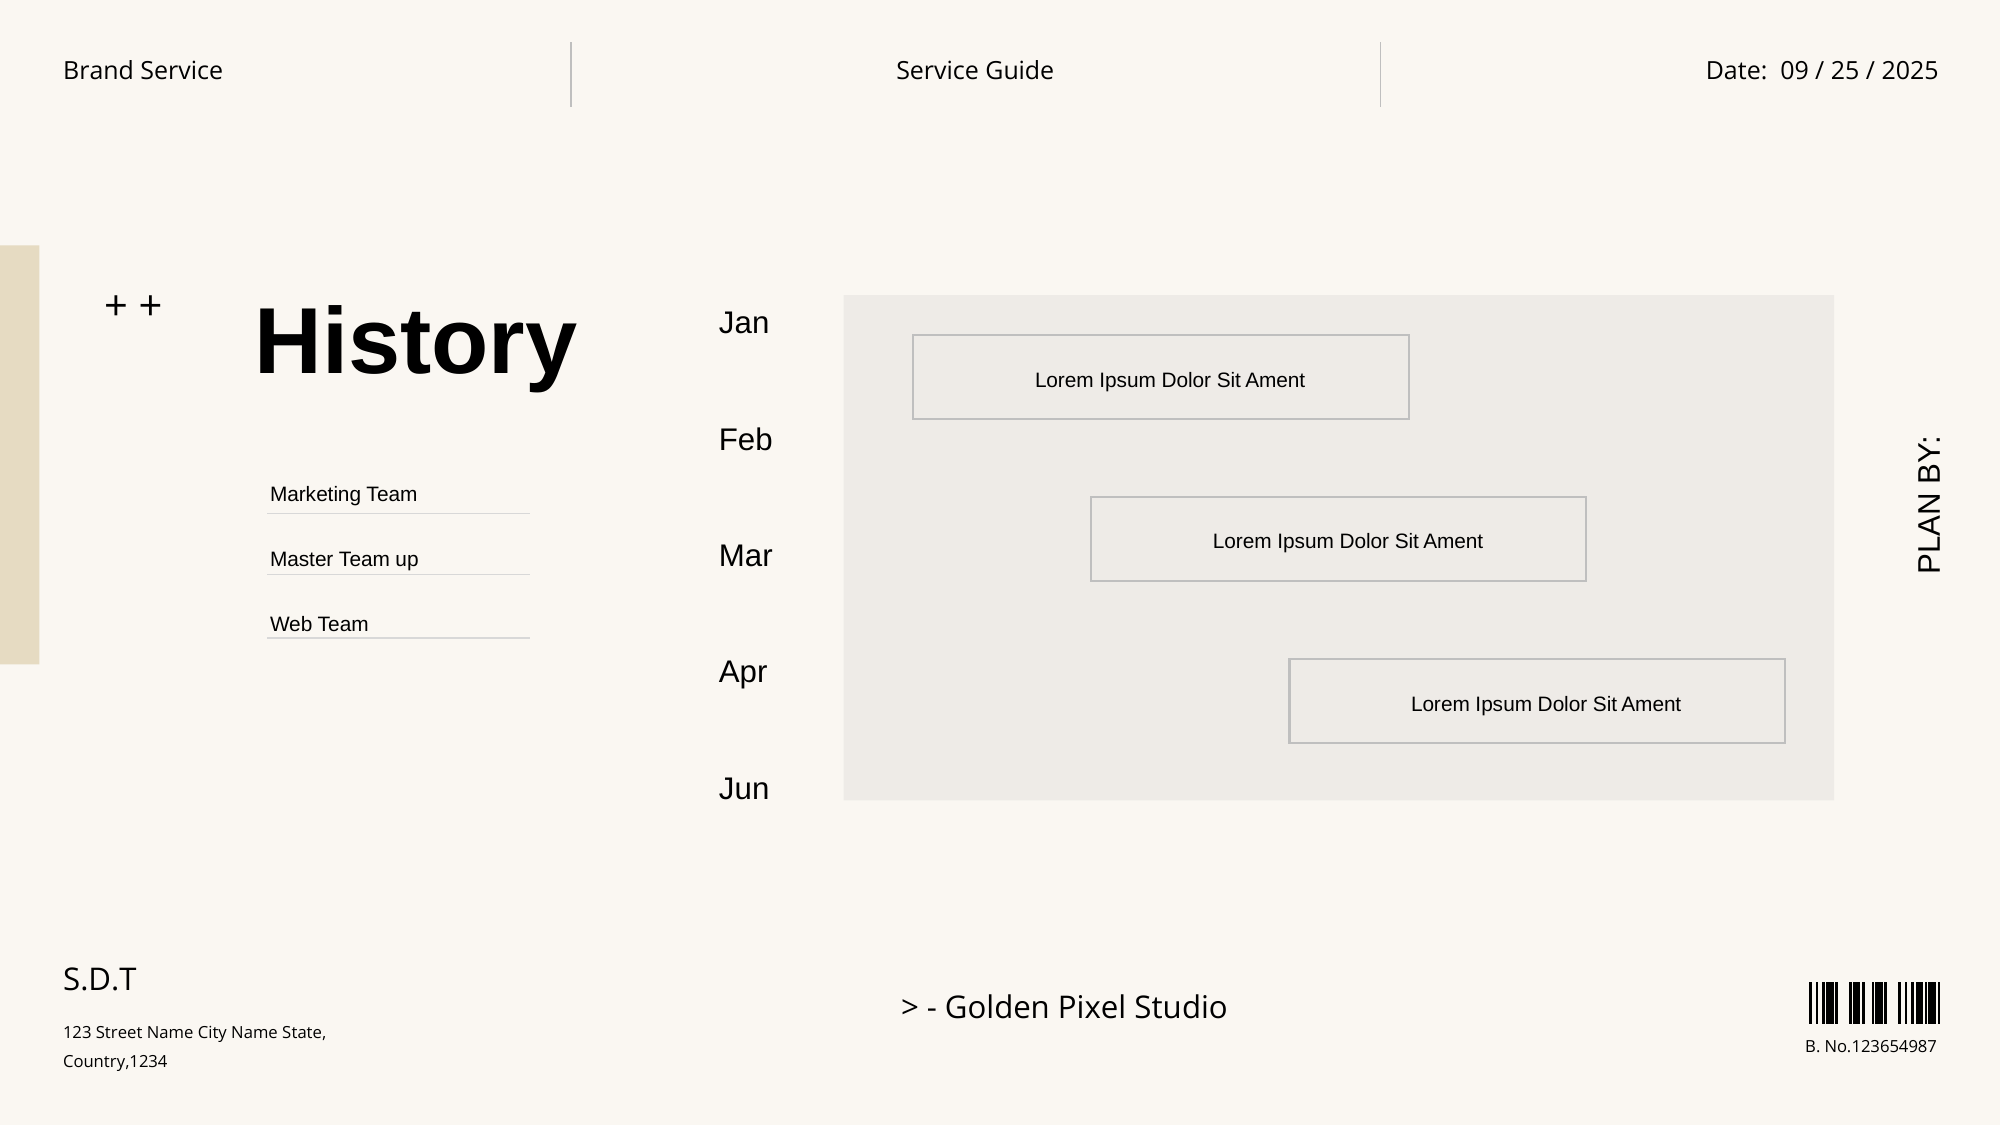

Brand Service
Service Guide
Date:  09 / 25 / 2025

History
+ +

Jan

Lorem Ipsum Dolor Sit Ament
Feb
PLAN BY:
Marketing Team

Lorem Ipsum Dolor Sit Ament
Mar
Master Team up
Web Team
Apr

Lorem Ipsum Dolor Sit Ament
Jun
S.D.T
> - Golden Pixel Studio
123 Street Name City Name State, Country,1234
B. No.123654987